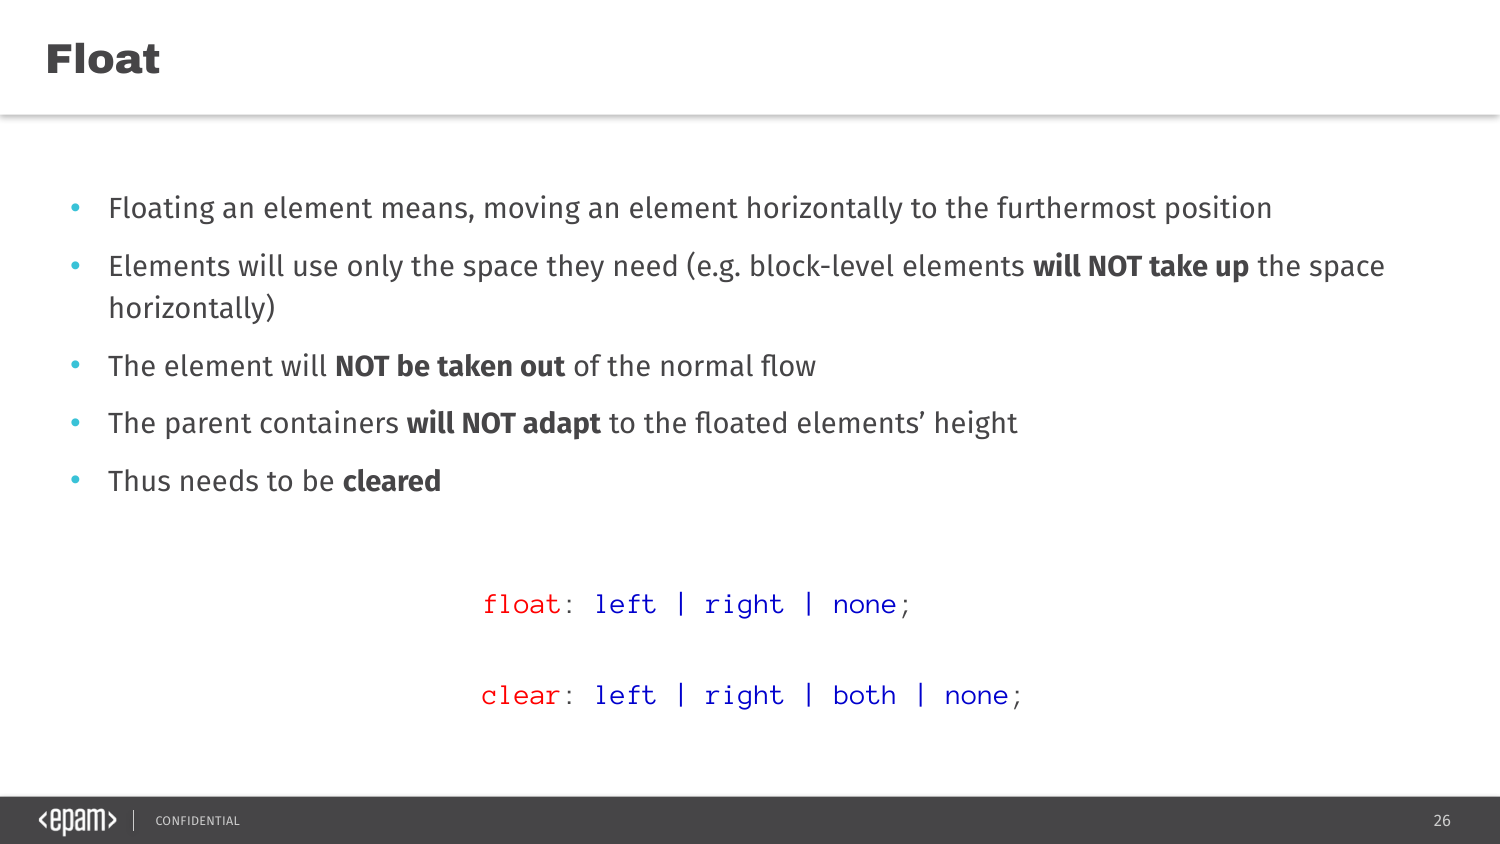

Float
Floating an element means, moving an element horizontally to the furthermost position
Elements will use only the space they need (e.g. block-level elements will NOT take up the space horizontally)
The element will NOT be taken out of the normal flow
The parent containers will NOT adapt to the floated elements’ height
Thus needs to be cleared
float: left | right | none;
clear: left | right | both | none;